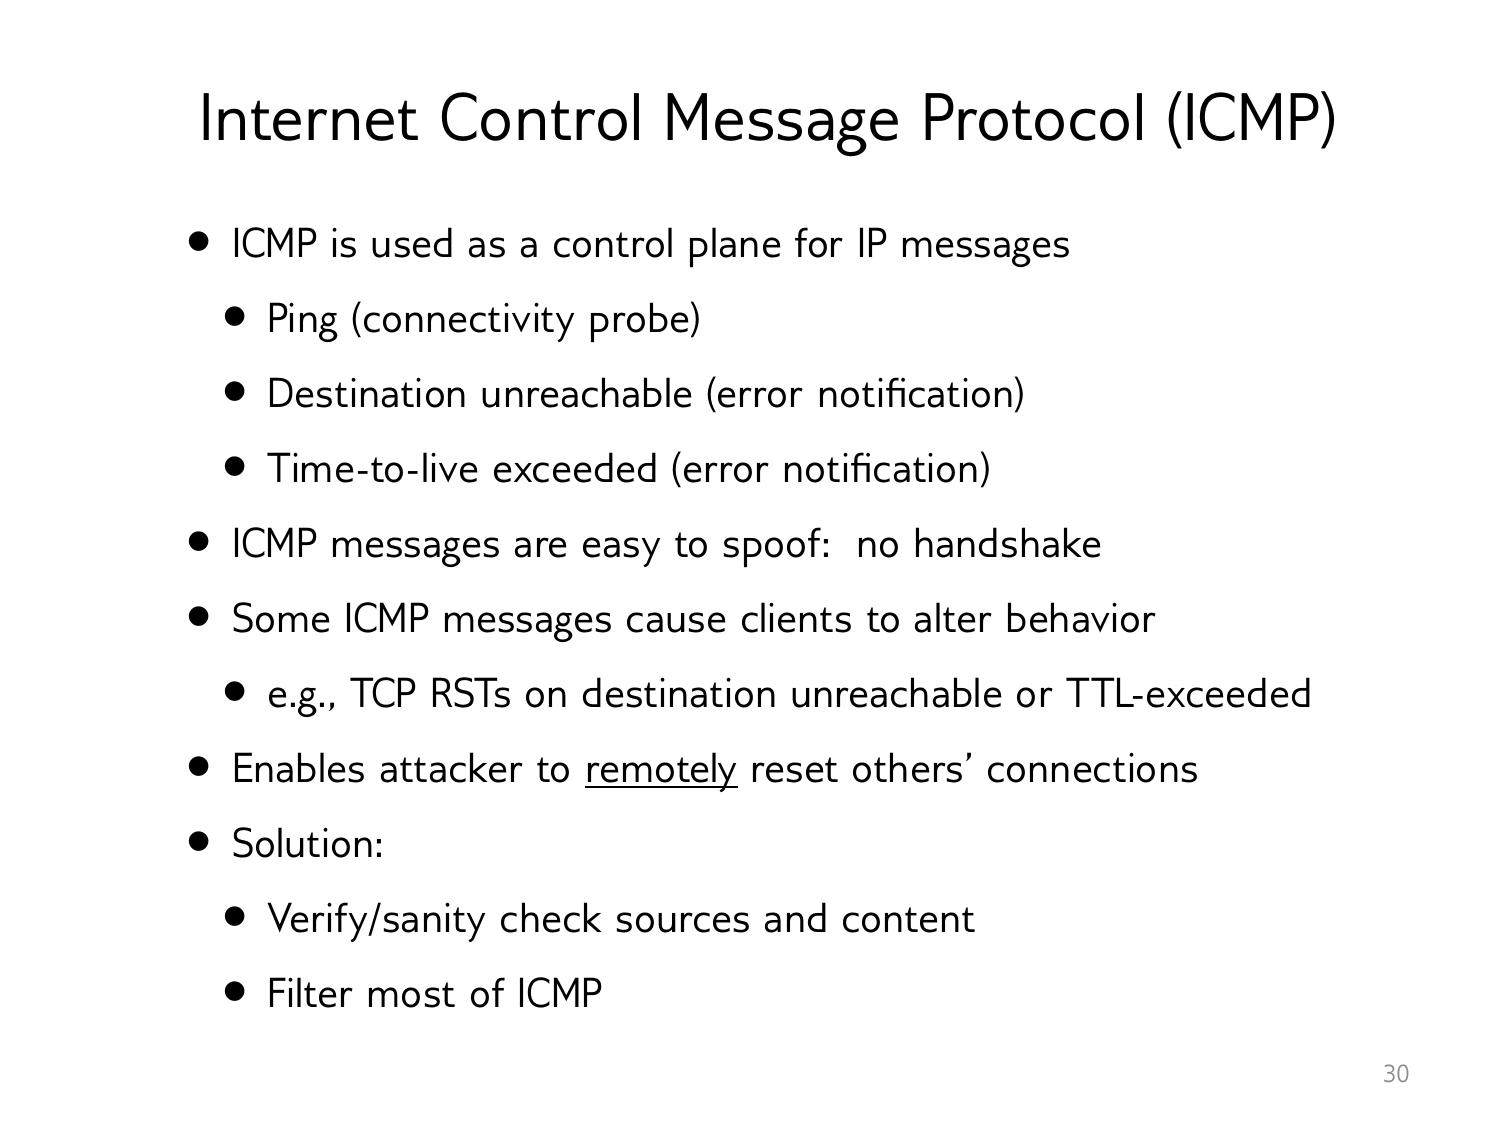

# Internet Control Message Protocol (ICMP)
ICMP is used as a control plane for IP messages
Ping (connectivity probe)
Destination unreachable (error notification)
Time-to-live exceeded (error notification)
ICMP messages are easy to spoof:  no handshake
Some ICMP messages cause clients to alter behavior
e.g., TCP RSTs on destination unreachable or TTL-exceeded
Enables attacker to remotely reset others’ connections
Solution:
Verify/sanity check sources and content
Filter most of ICMP
30